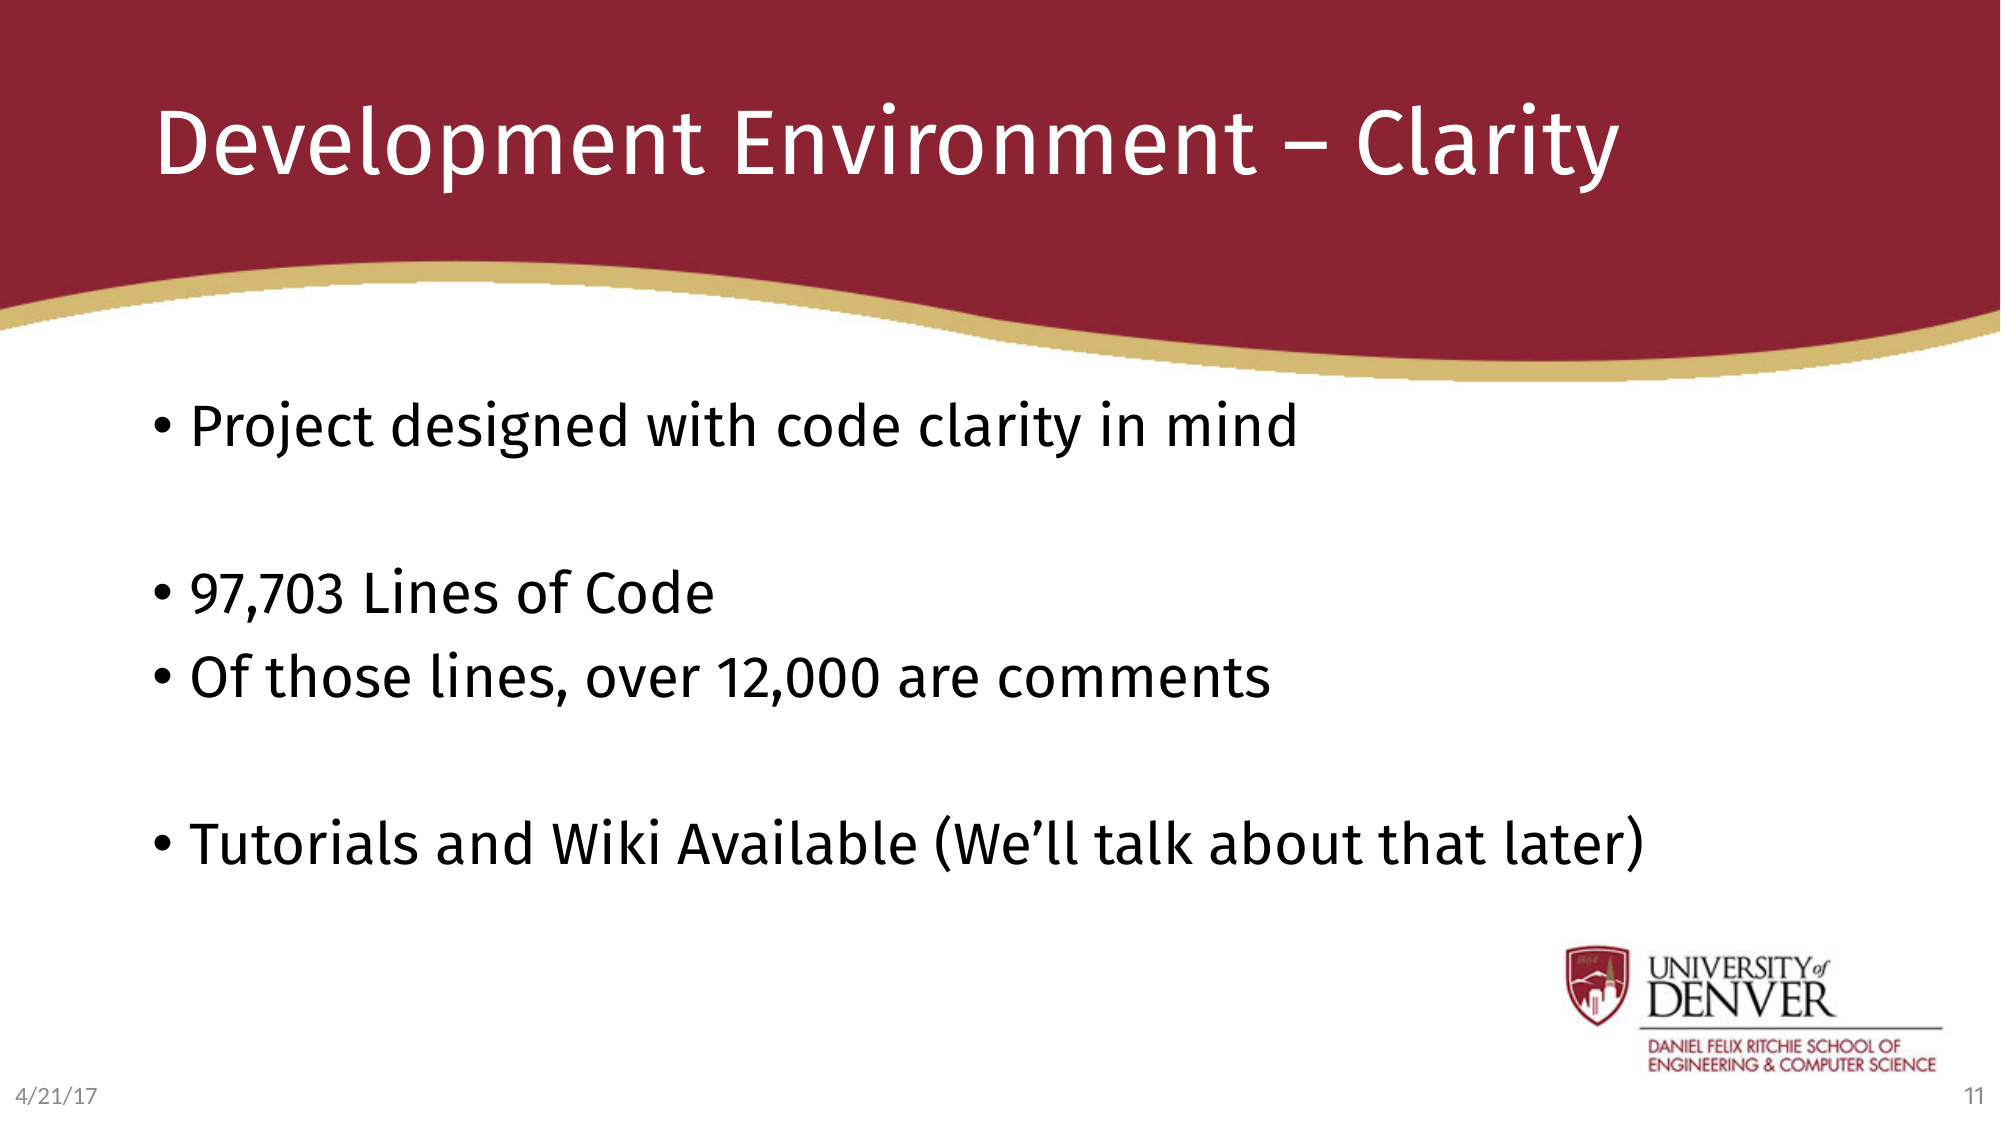

# Development Environment – Clarity
Project designed with code clarity in mind

97,703 Lines of Code
Of those lines, over 12,000 are comments

Tutorials and Wiki Available (We’ll talk about that later)
4/21/17
11